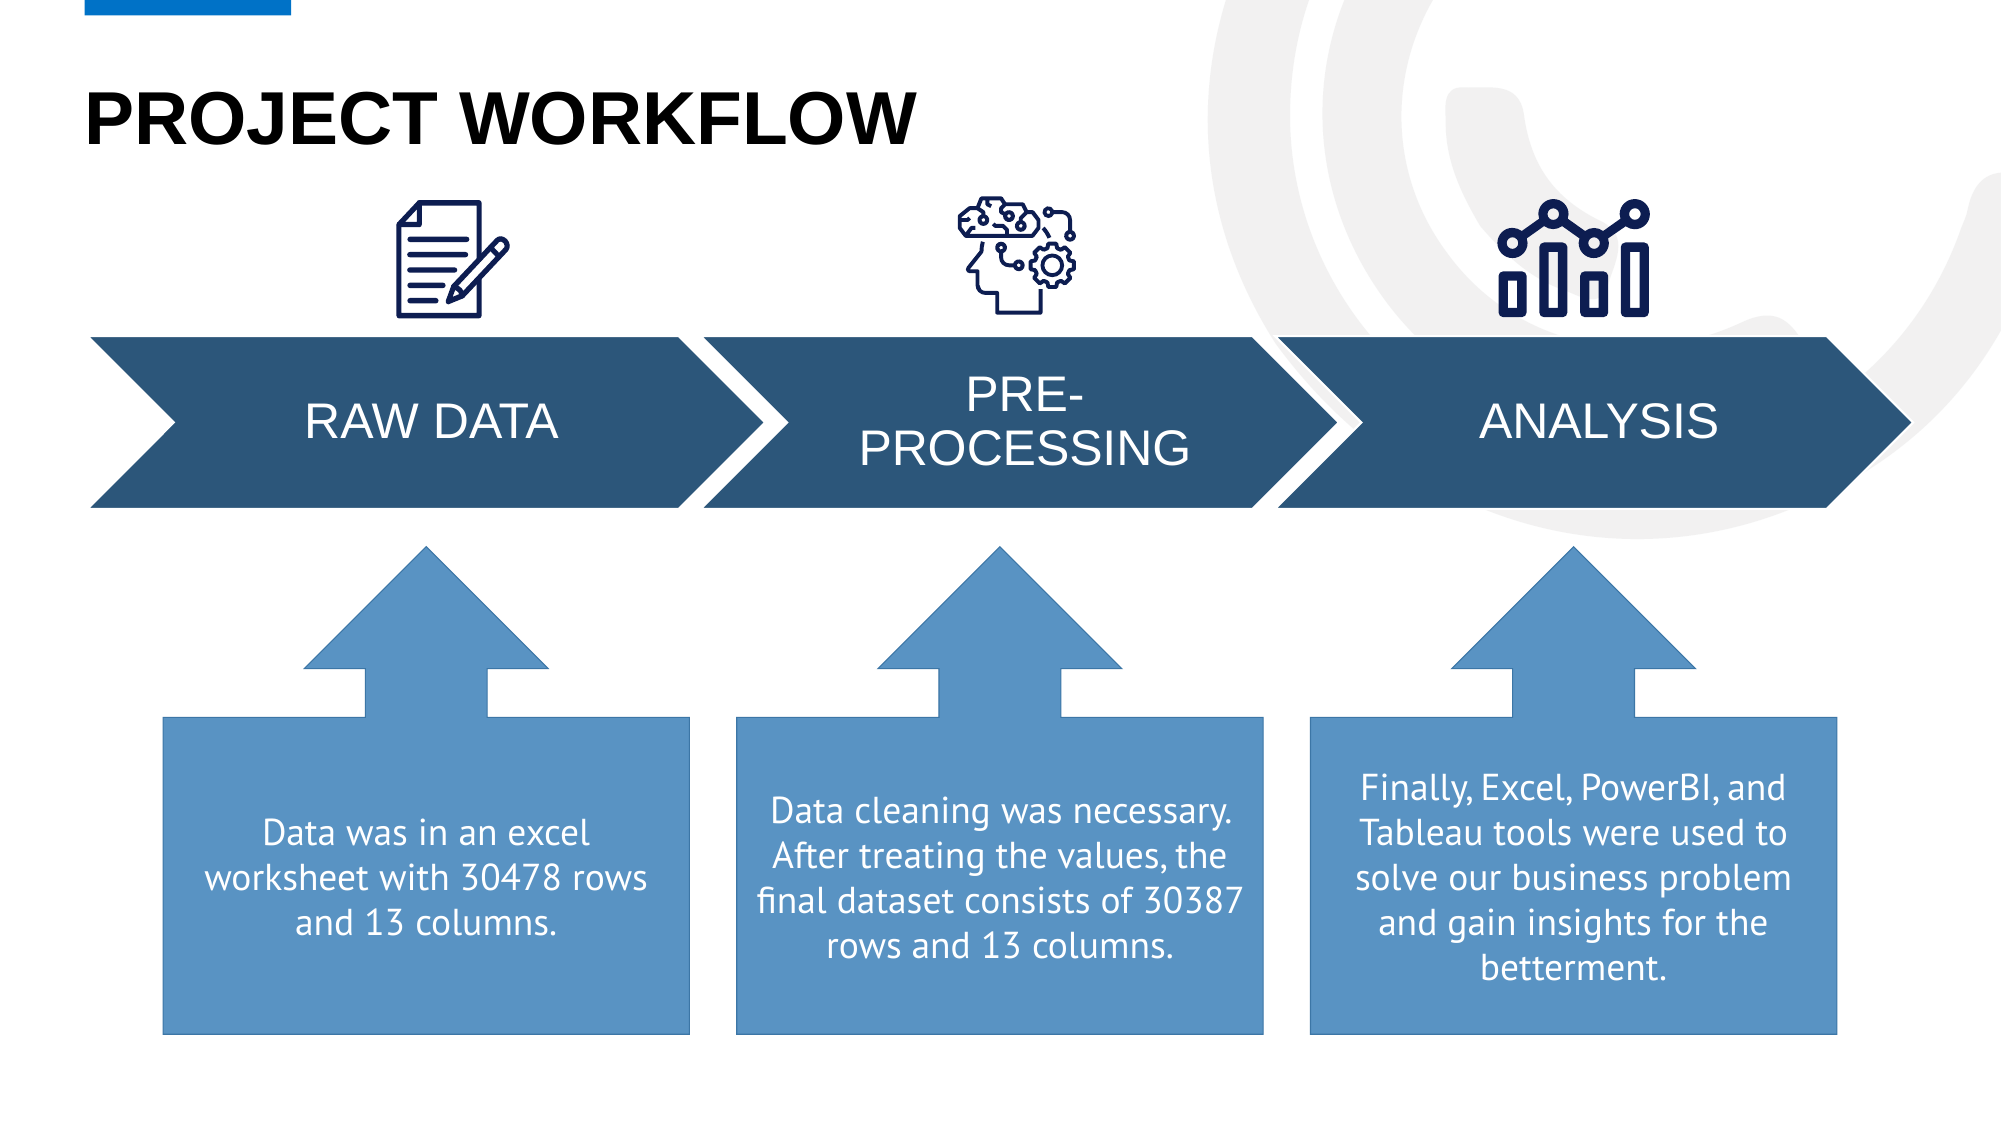

# PROJECT WORKFLOW

RAW DATA
PRE-PROCESSING
ANALYSIS
Data was in an excel worksheet with 30478 rows and 13 columns.
Data cleaning was necessary. After treating the values, the final dataset consists of 30387 rows and 13 columns.
Finally, Excel, PowerBI, and Tableau tools were used to solve our business problem and gain insights for the betterment.